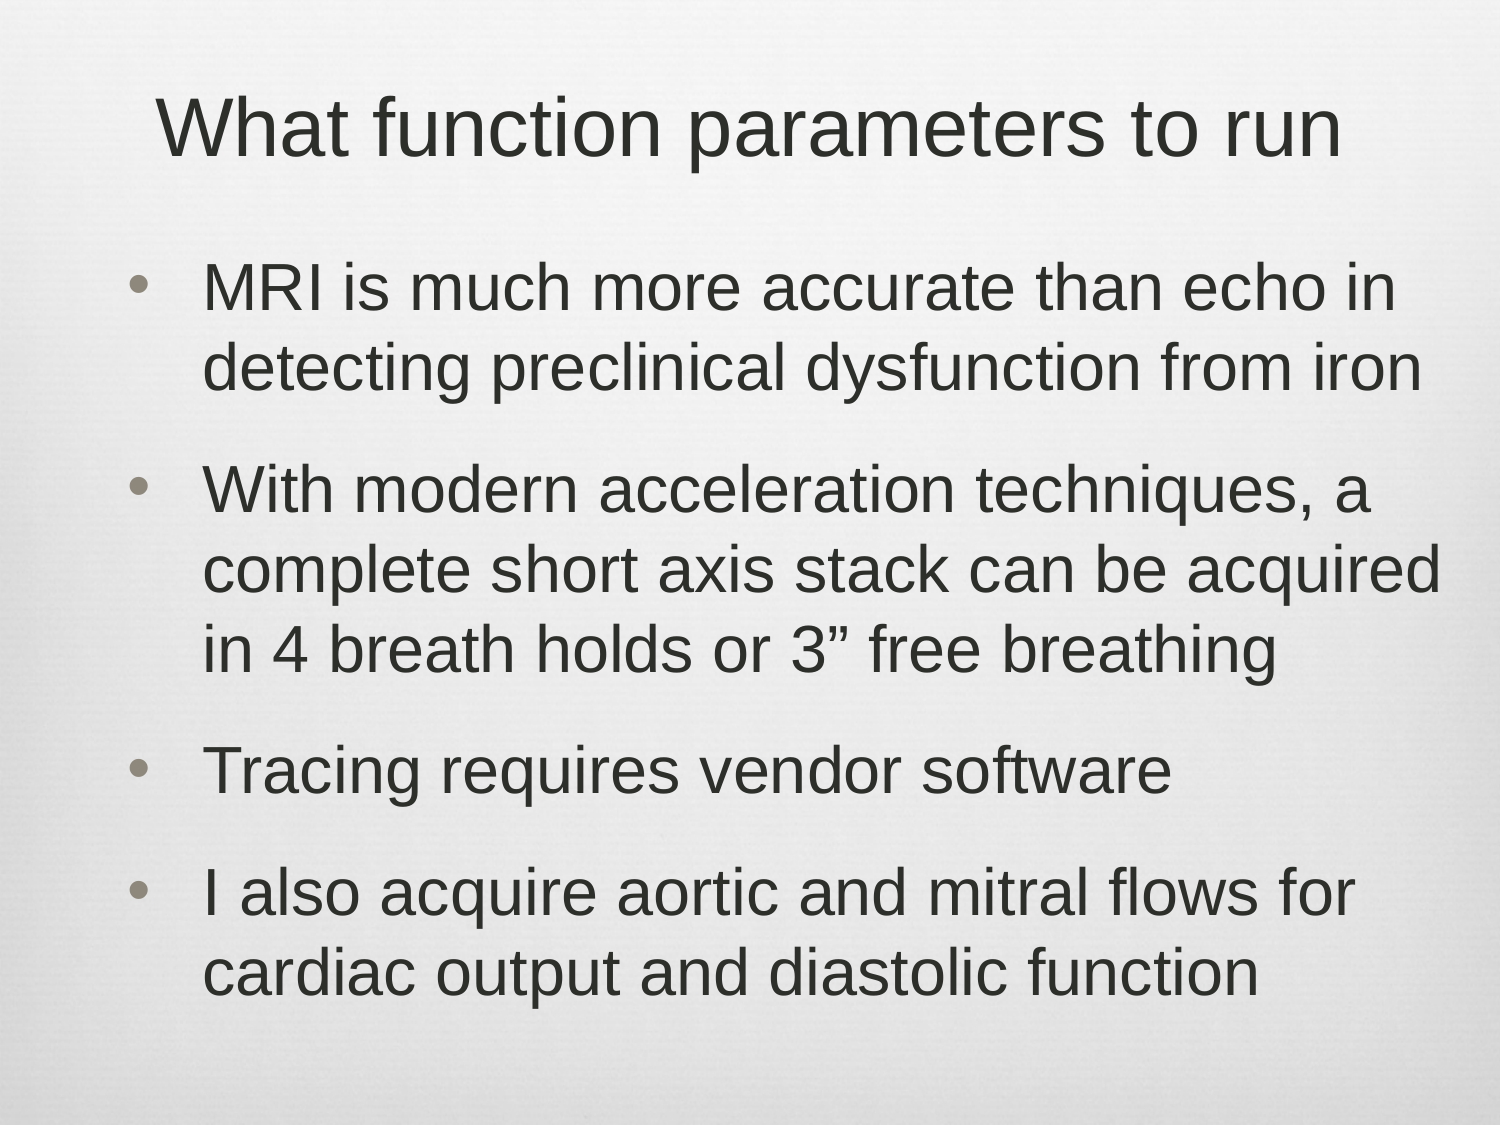

# What function parameters to run
MRI is much more accurate than echo in detecting preclinical dysfunction from iron
With modern acceleration techniques, a complete short axis stack can be acquired in 4 breath holds or 3” free breathing
Tracing requires vendor software
I also acquire aortic and mitral flows for cardiac output and diastolic function